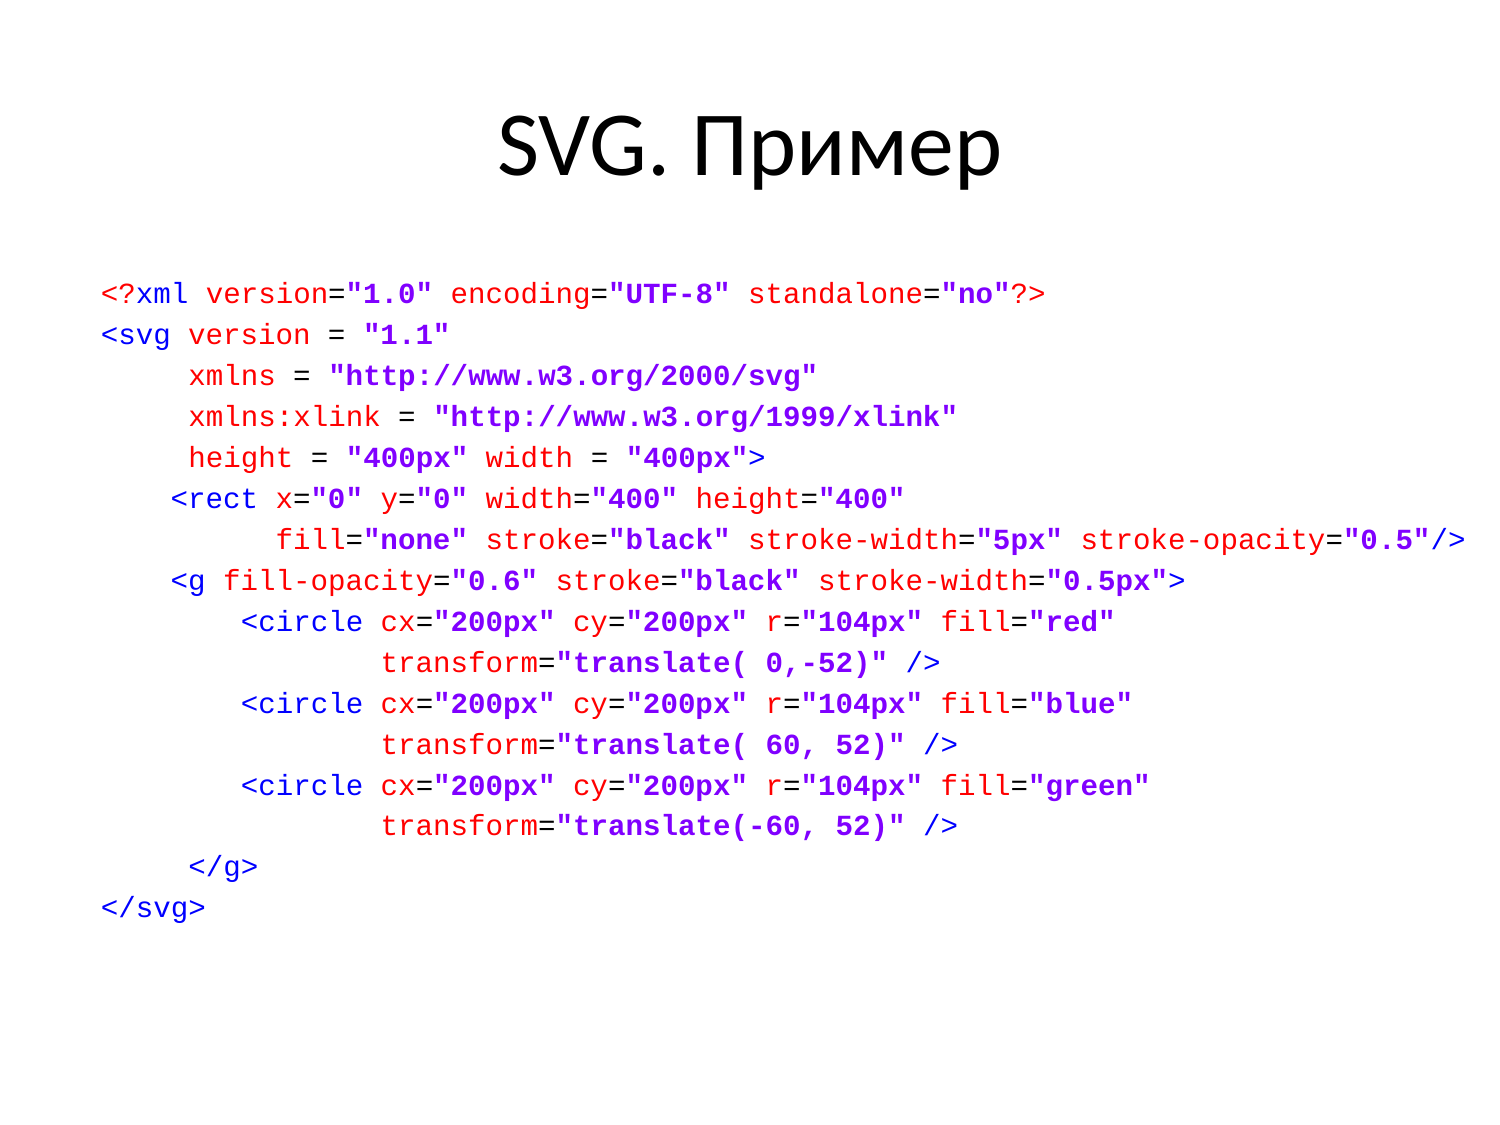

# SVG. Пример
<?xml version="1.0" encoding="UTF-8" standalone="no"?>
<svg version = "1.1"
     xmlns = "http://www.w3.org/2000/svg"
     xmlns:xlink = "http://www.w3.org/1999/xlink"
     height = "400px" width = "400px">
    <rect x="0" y="0" width="400" height="400"
          fill="none" stroke="black" stroke-width="5px" stroke-opacity="0.5"/>
    <g fill-opacity="0.6" stroke="black" stroke-width="0.5px">
        <circle cx="200px" cy="200px" r="104px" fill="red"
                transform="translate( 0,-52)" />
        <circle cx="200px" cy="200px" r="104px" fill="blue"
                transform="translate( 60, 52)" />
        <circle cx="200px" cy="200px" r="104px" fill="green"
                transform="translate(-60, 52)" />
     </g>
</svg>